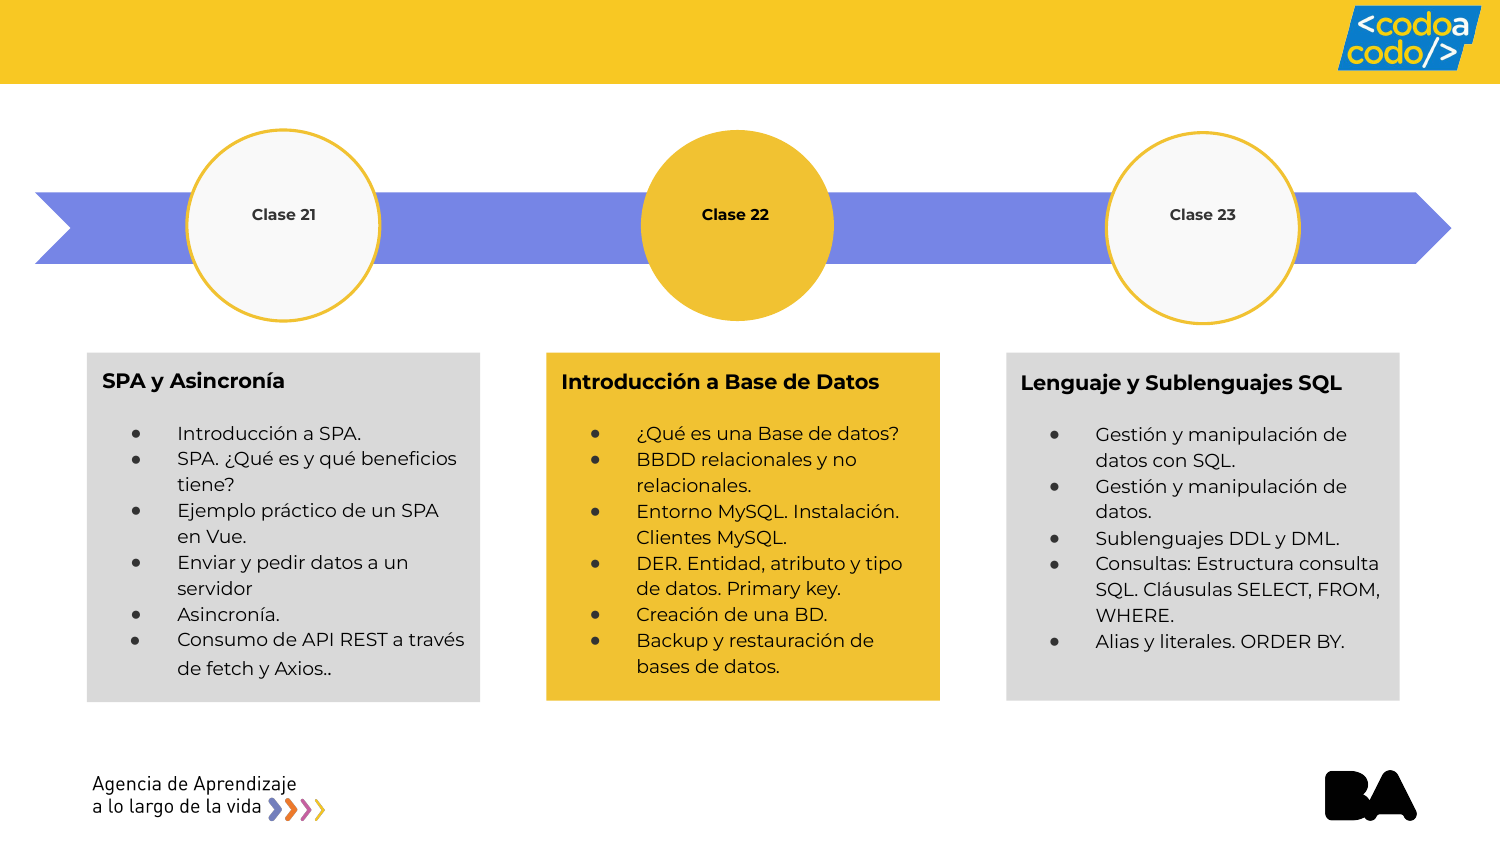

# Clase 21
Clase 22
Clase 23
SPA y Asincronía

Introducción a SPA.
SPA. ¿Qué es y qué beneficios tiene?
Ejemplo práctico de un SPA en Vue.
Enviar y pedir datos a un servidor
Asincronía.
Consumo de API REST a través de fetch y Axios..

Introducción a Base de Datos

¿Qué es una Base de datos?
BBDD relacionales y no relacionales.
Entorno MySQL. Instalación. Clientes MySQL.
DER. Entidad, atributo y tipo de datos. Primary key.
Creación de una BD.
Backup y restauración de bases de datos.
Lenguaje y Sublenguajes SQL

Gestión y manipulación de datos con SQL.
Gestión y manipulación de datos.
Sublenguajes DDL y DML.
Consultas: Estructura consulta SQL. Cláusulas SELECT, FROM, WHERE.
Alias y literales. ORDER BY.